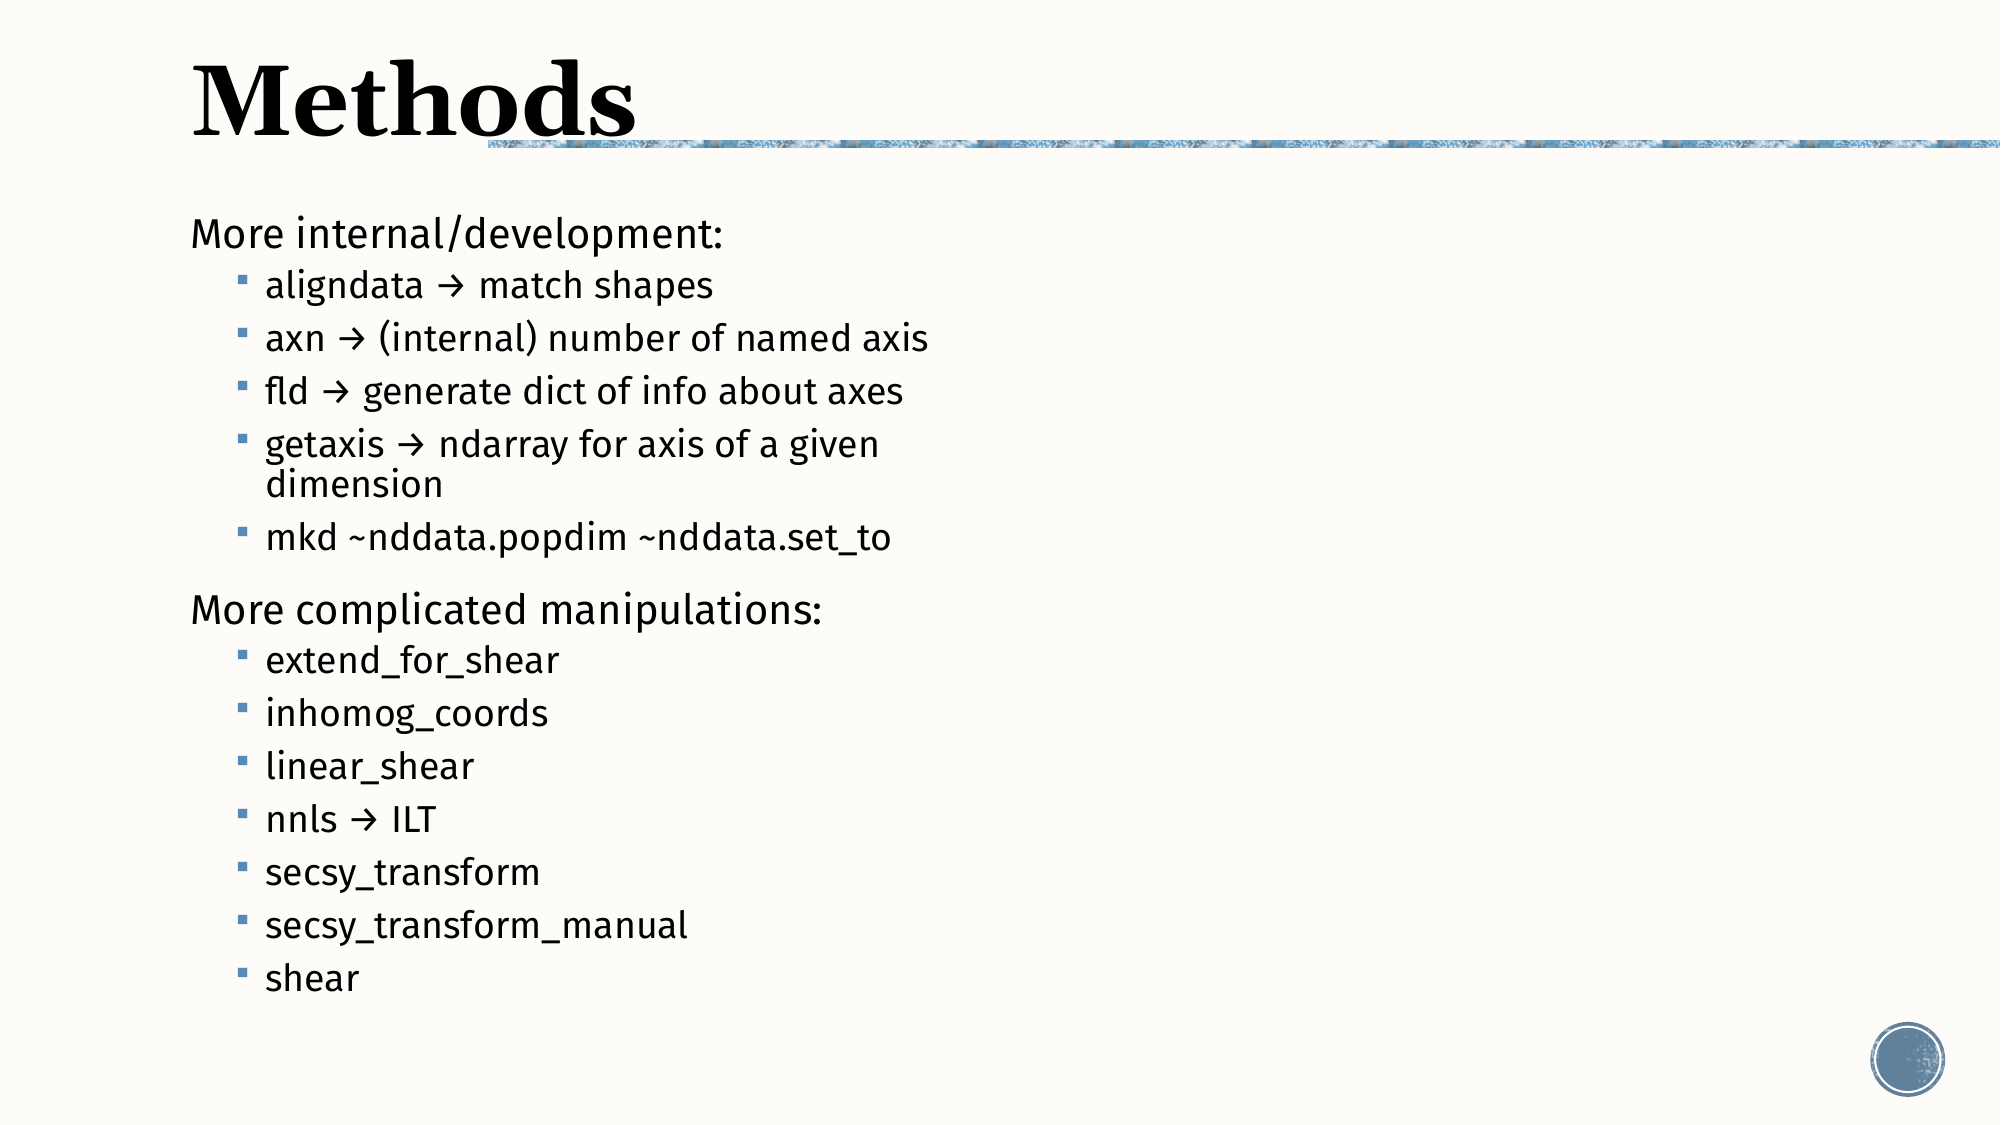

# Methods
More internal/development:
aligndata → match shapes
axn → (internal) number of named axis
fld → generate dict of info about axes
getaxis → ndarray for axis of a given dimension
mkd ~nddata.popdim ~nddata.set_to
More complicated manipulations:
extend_for_shear
inhomog_coords
linear_shear
nnls → ILT
secsy_transform
secsy_transform_manual
shear